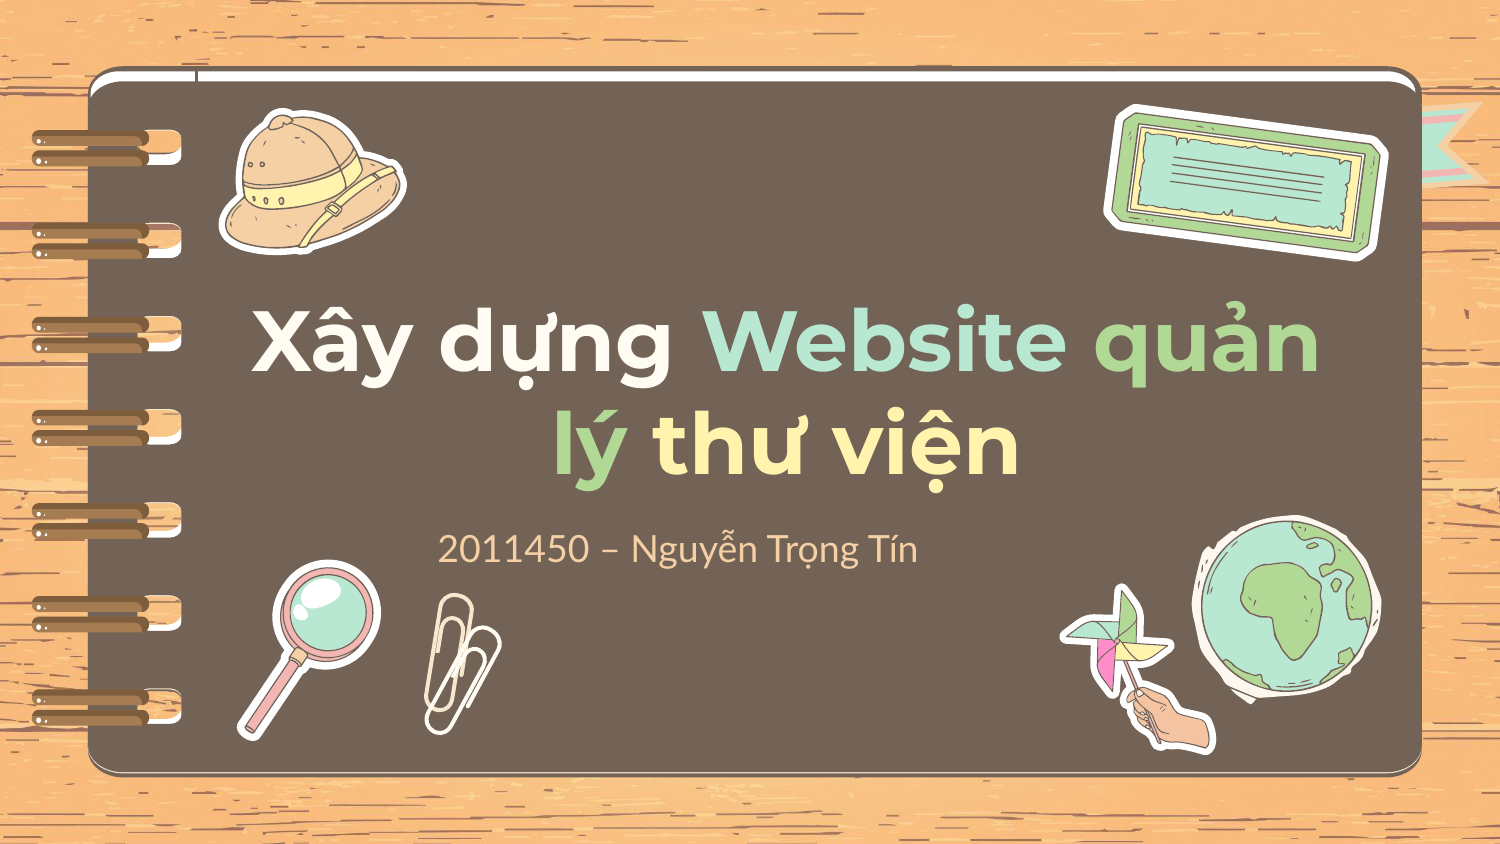

# Xây dựng Website quản lý thư viện
2011450 – Nguyễn Trọng Tín